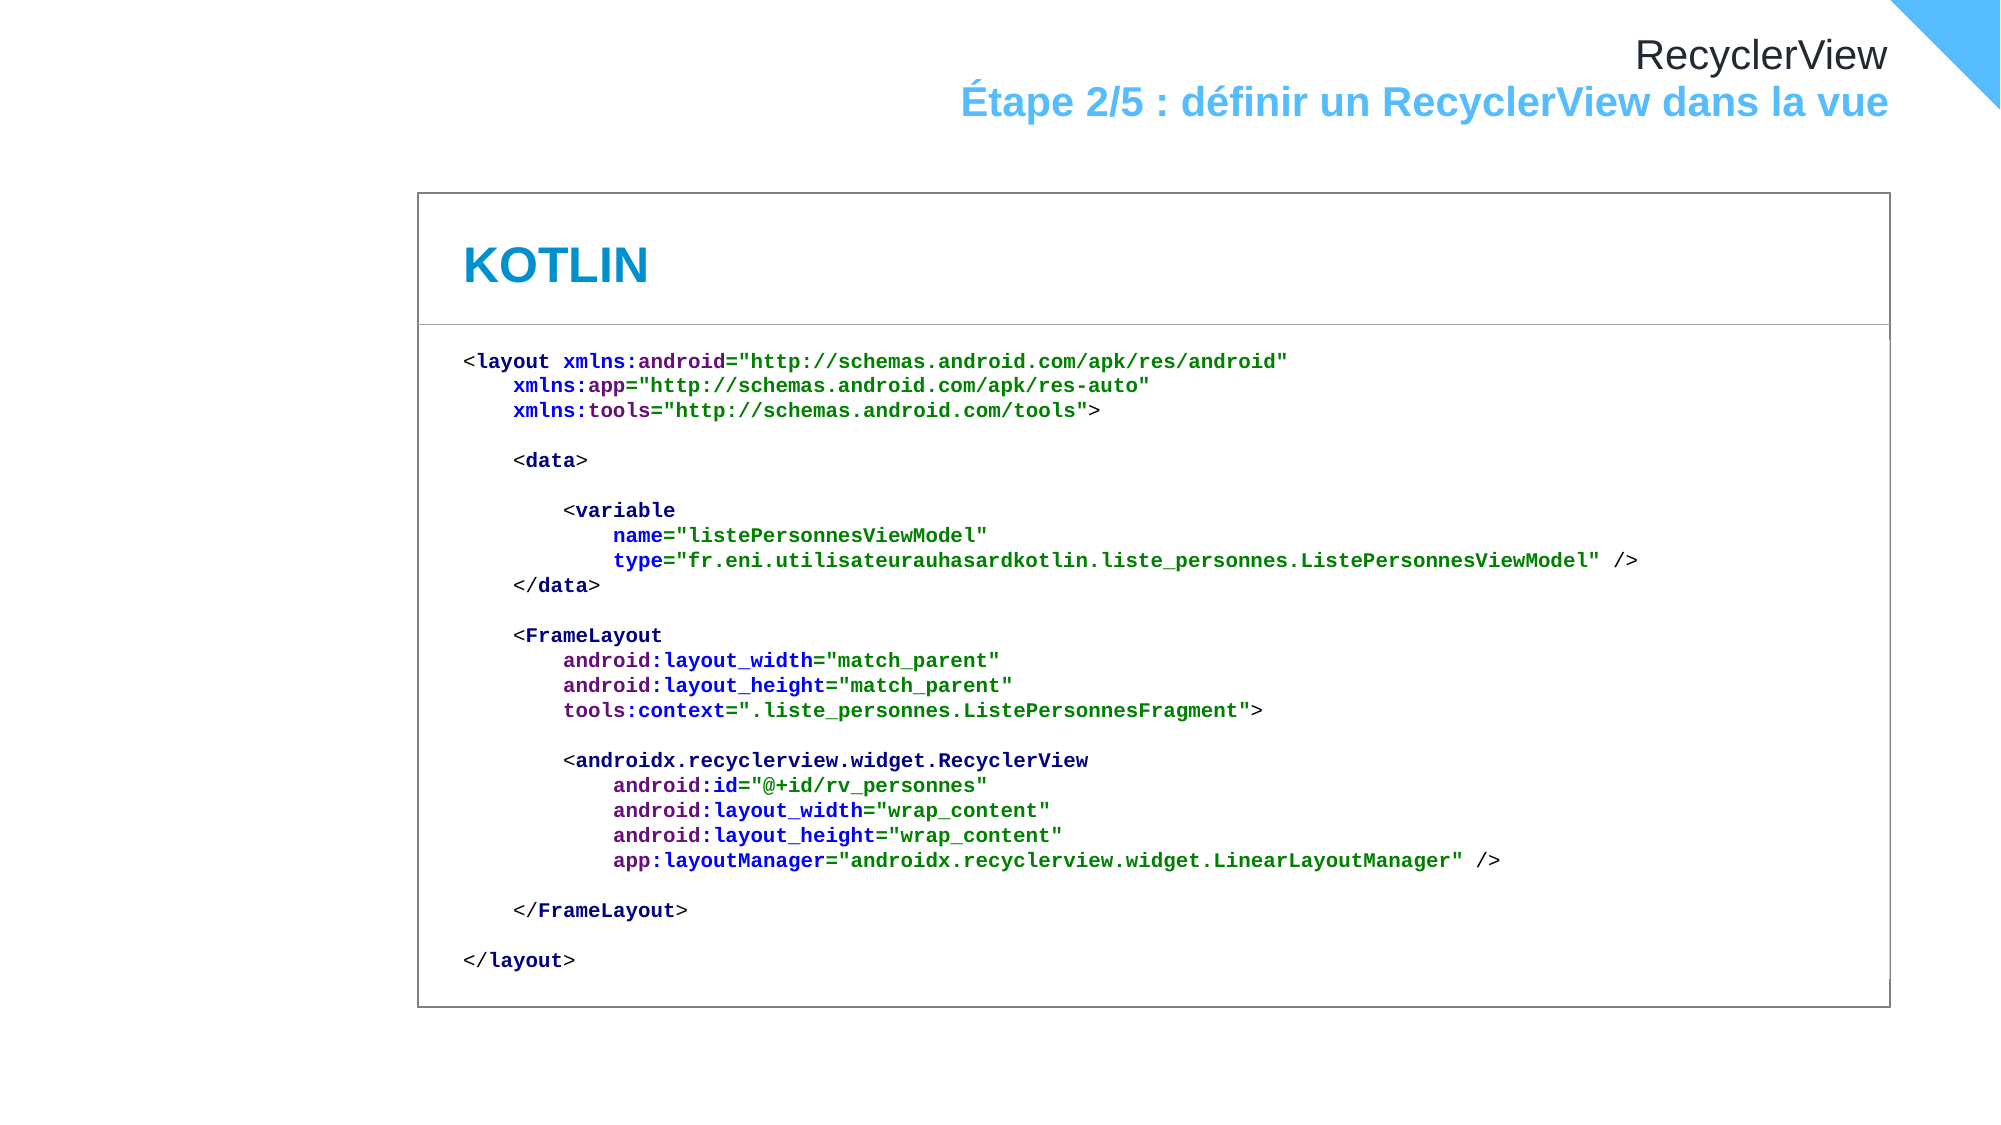

# RecyclerView
Étape 2/5 : définir un RecyclerView dans la vue

KOTLIN
<layout xmlns:android="http://schemas.android.com/apk/res/android"
    xmlns:app="http://schemas.android.com/apk/res-auto"
    xmlns:tools="http://schemas.android.com/tools">
    <data>
        <variable
            name="listePersonnesViewModel"
            type="fr.eni.utilisateurauhasardkotlin.liste_personnes.ListePersonnesViewModel" />
    </data>
    <FrameLayout
        android:layout_width="match_parent"
        android:layout_height="match_parent"
        tools:context=".liste_personnes.ListePersonnesFragment">
        <androidx.recyclerview.widget.RecyclerView
            android:id="@+id/rv_personnes"
            android:layout_width="wrap_content"
            android:layout_height="wrap_content"
            app:layoutManager="androidx.recyclerview.widget.LinearLayoutManager" />
    </FrameLayout>
</layout>